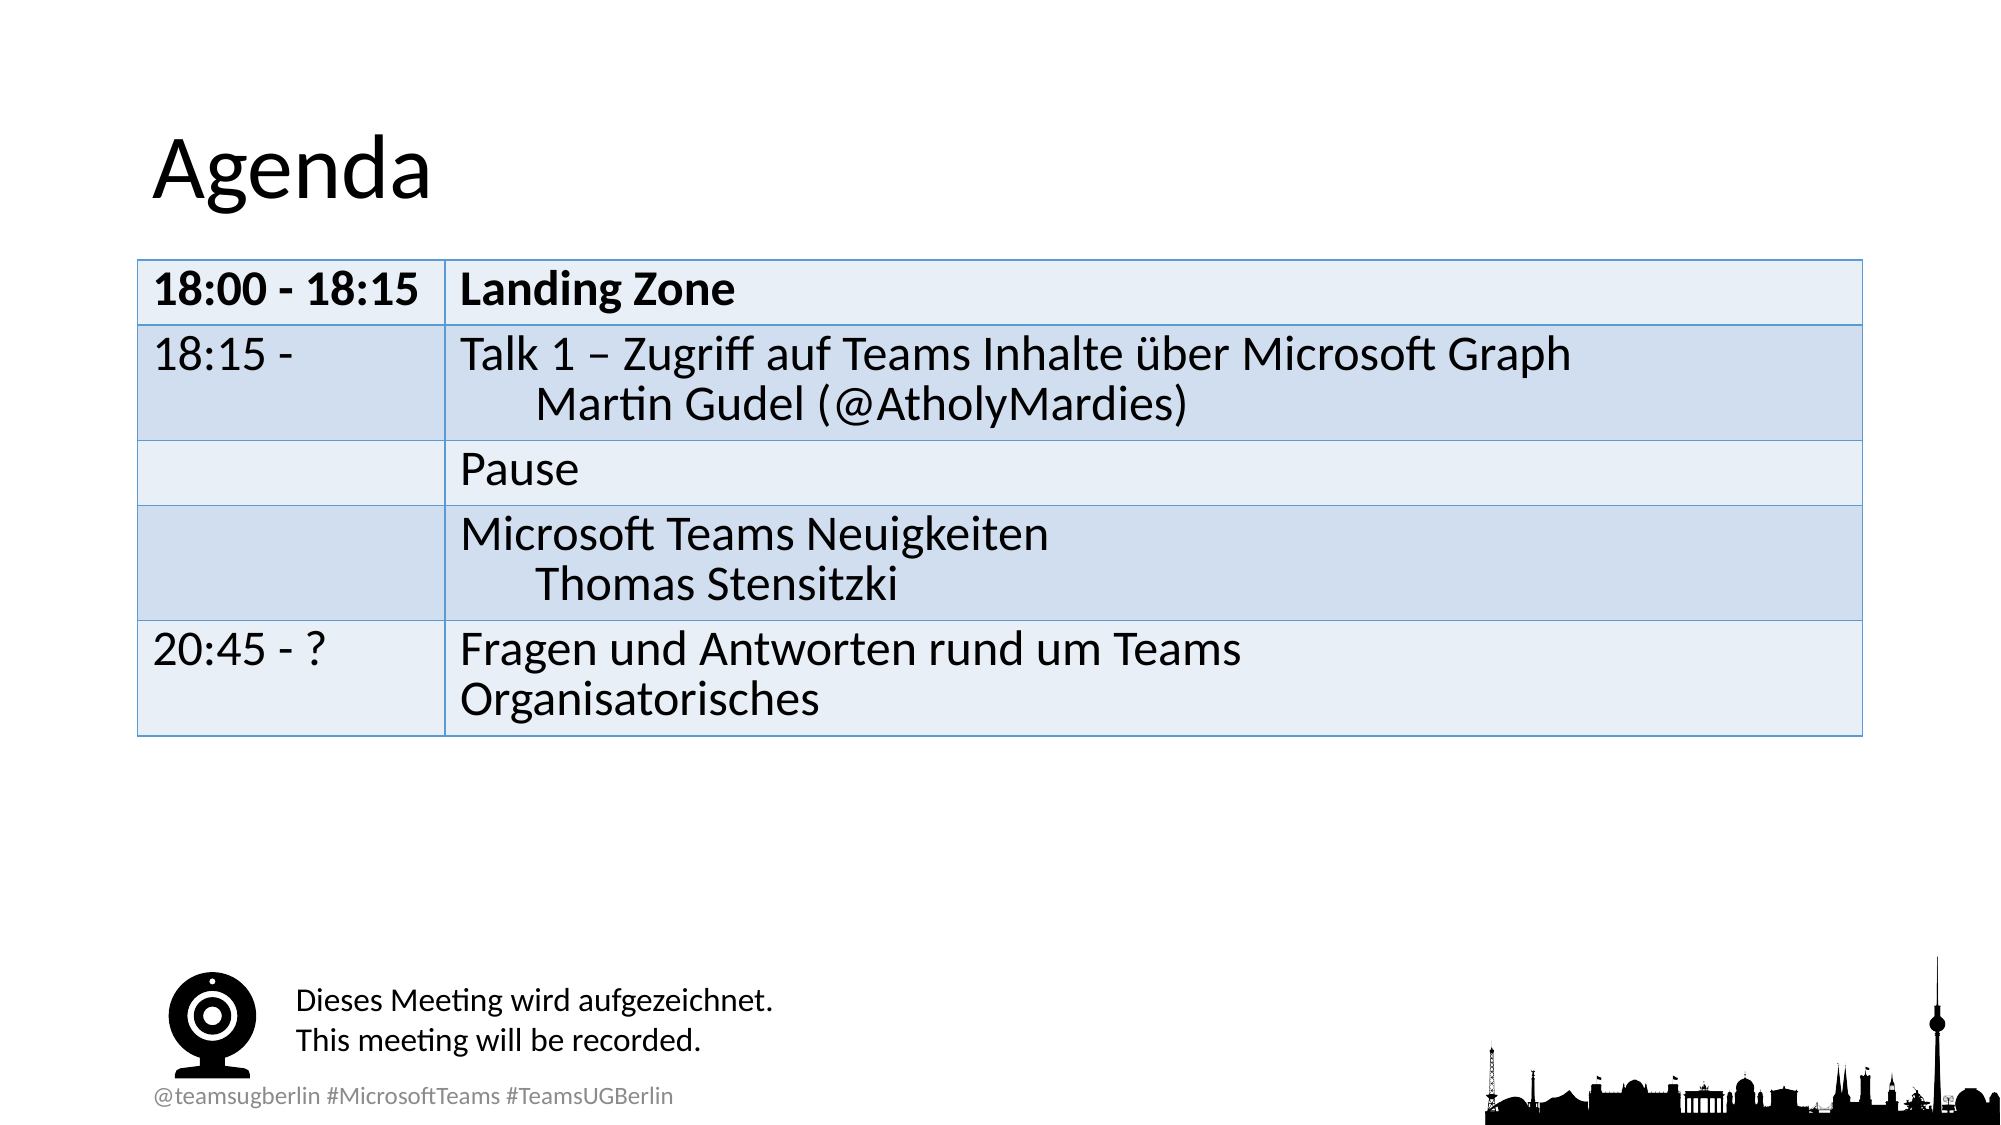

# Agenda
| 18:00 - 18:15 | Landing Zone |
| --- | --- |
| 18:15 - | Talk 1 – Zugriff auf Teams Inhalte über Microsoft Graph Martin Gudel (@AtholyMardies) |
|  | Pause |
|  | Microsoft Teams Neuigkeiten Thomas Stensitzki |
| 20:45 - ? | Fragen und Antworten rund um Teams Organisatorisches |

Dieses Meeting wird aufgezeichnet.
This meeting will be recorded.